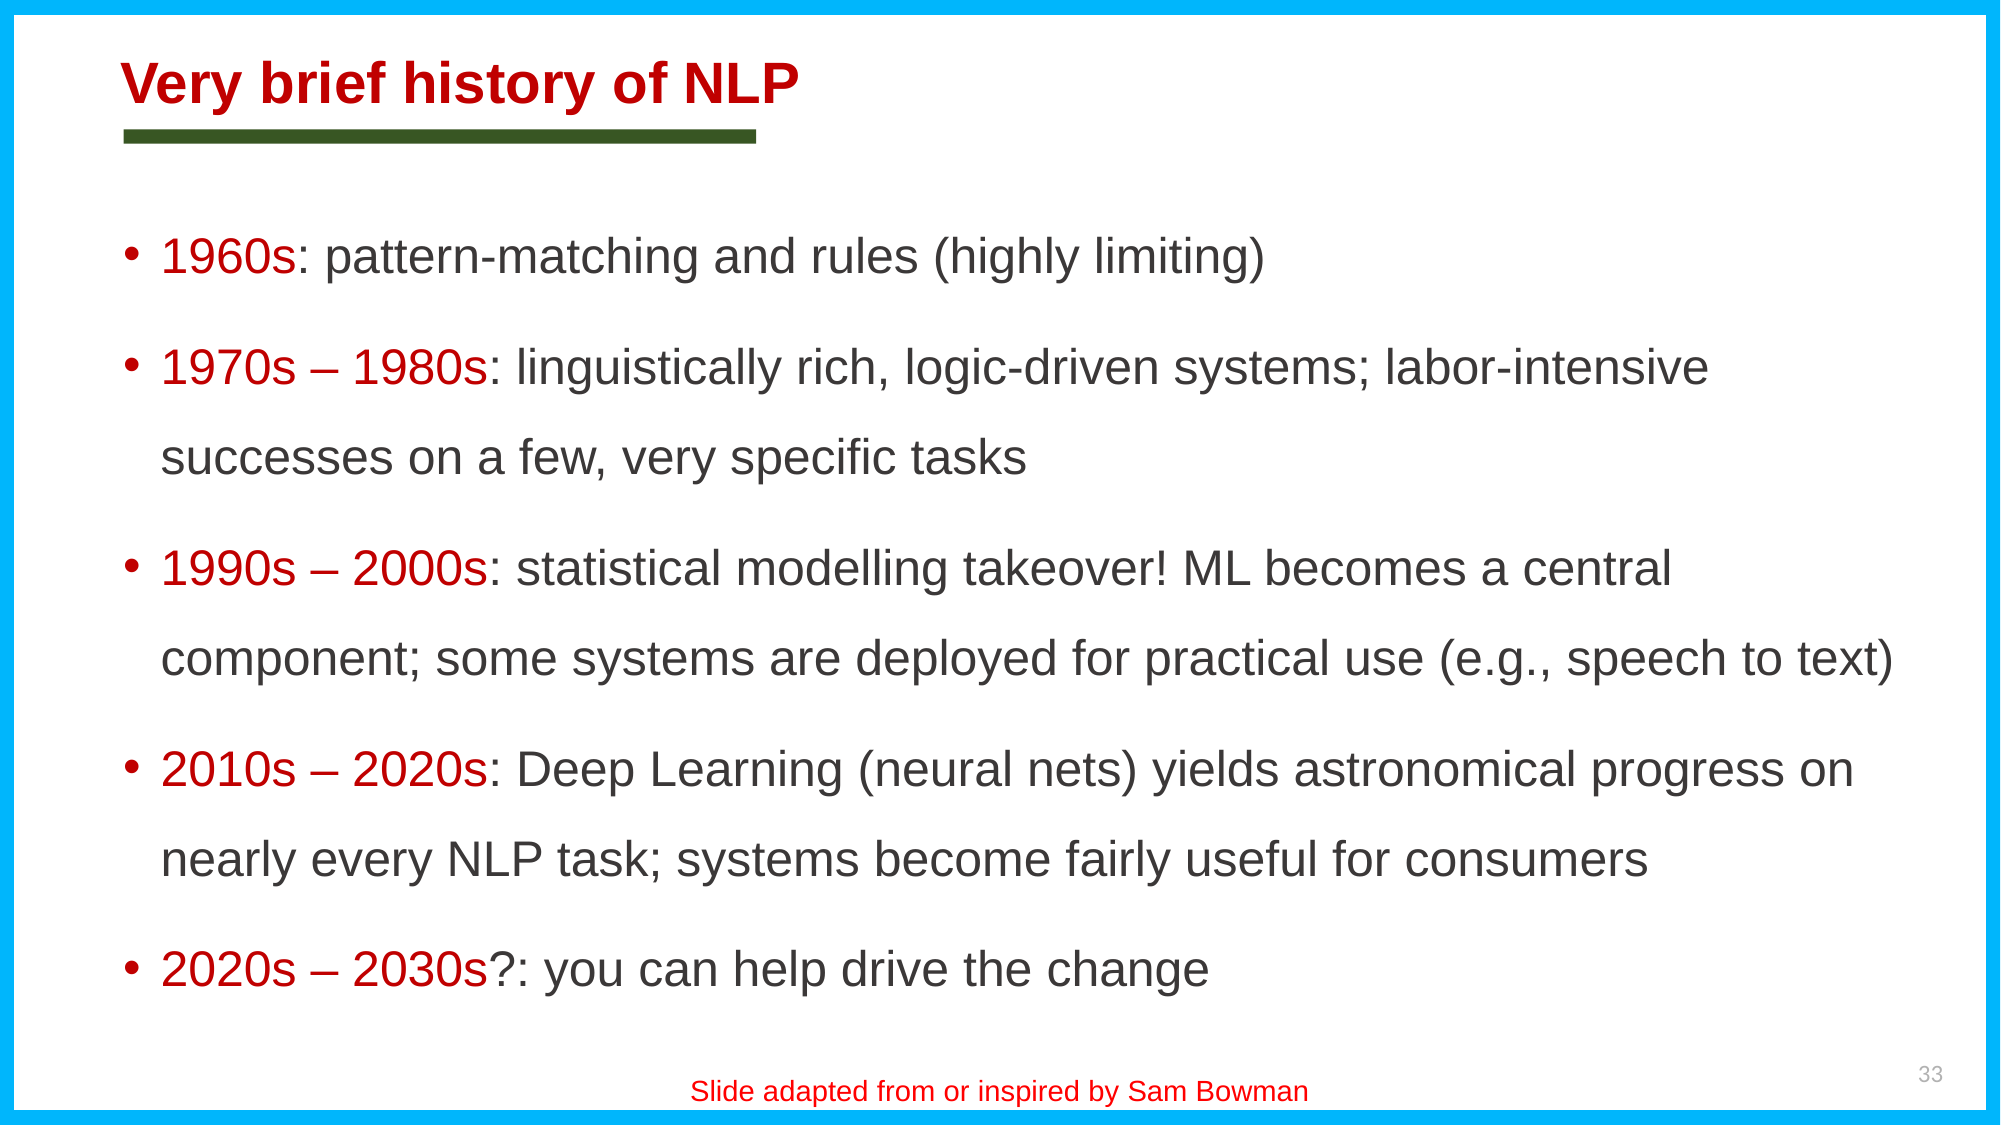

# Very brief history of NLP

1960s: pattern-matching and rules (highly limiting)
1970s – 1980s: linguistically rich, logic-driven systems; labor-intensive successes on a few, very specific tasks
1990s – 2000s: statistical modelling takeover! ML becomes a central component; some systems are deployed for practical use (e.g., speech to text)
2010s – 2020s: Deep Learning (neural nets) yields astronomical progress on nearly every NLP task; systems become fairly useful for consumers
2020s – 2030s?: you can help drive the change
33
Slide adapted from or inspired by Sam Bowman